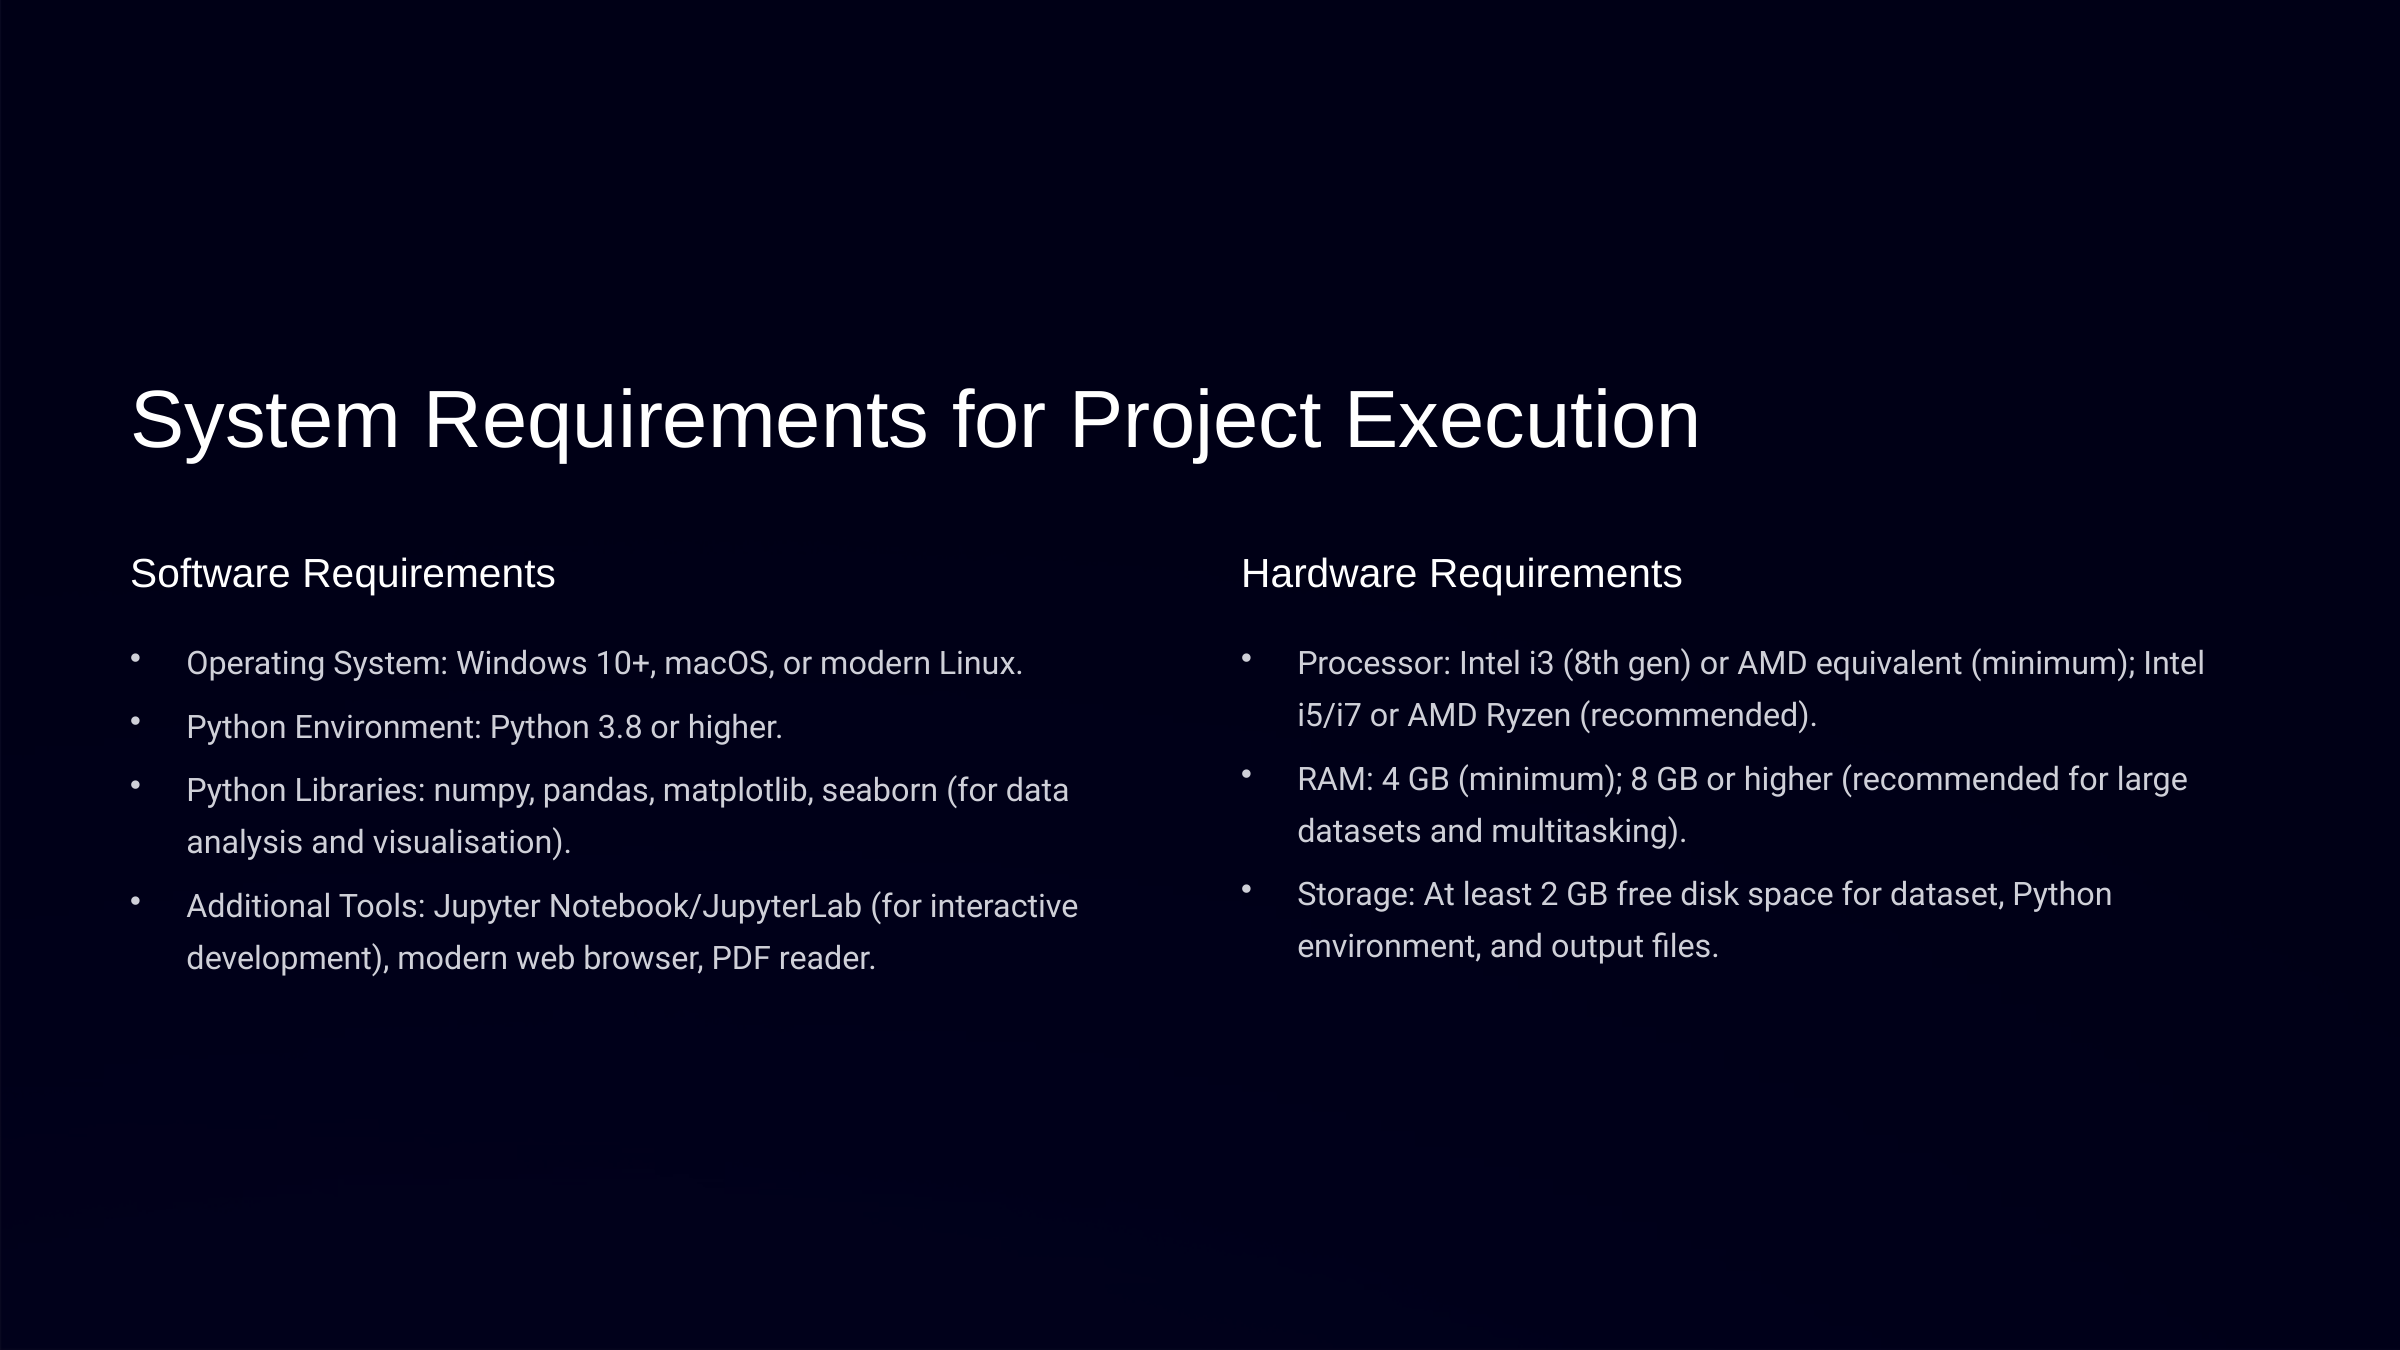

System Requirements for Project Execution
Software Requirements
Hardware Requirements
Operating System: Windows 10+, macOS, or modern Linux.
Processor: Intel i3 (8th gen) or AMD equivalent (minimum); Intel i5/i7 or AMD Ryzen (recommended).
Python Environment: Python 3.8 or higher.
RAM: 4 GB (minimum); 8 GB or higher (recommended for large datasets and multitasking).
Python Libraries: numpy, pandas, matplotlib, seaborn (for data analysis and visualisation).
Storage: At least 2 GB free disk space for dataset, Python environment, and output files.
Additional Tools: Jupyter Notebook/JupyterLab (for interactive development), modern web browser, PDF reader.